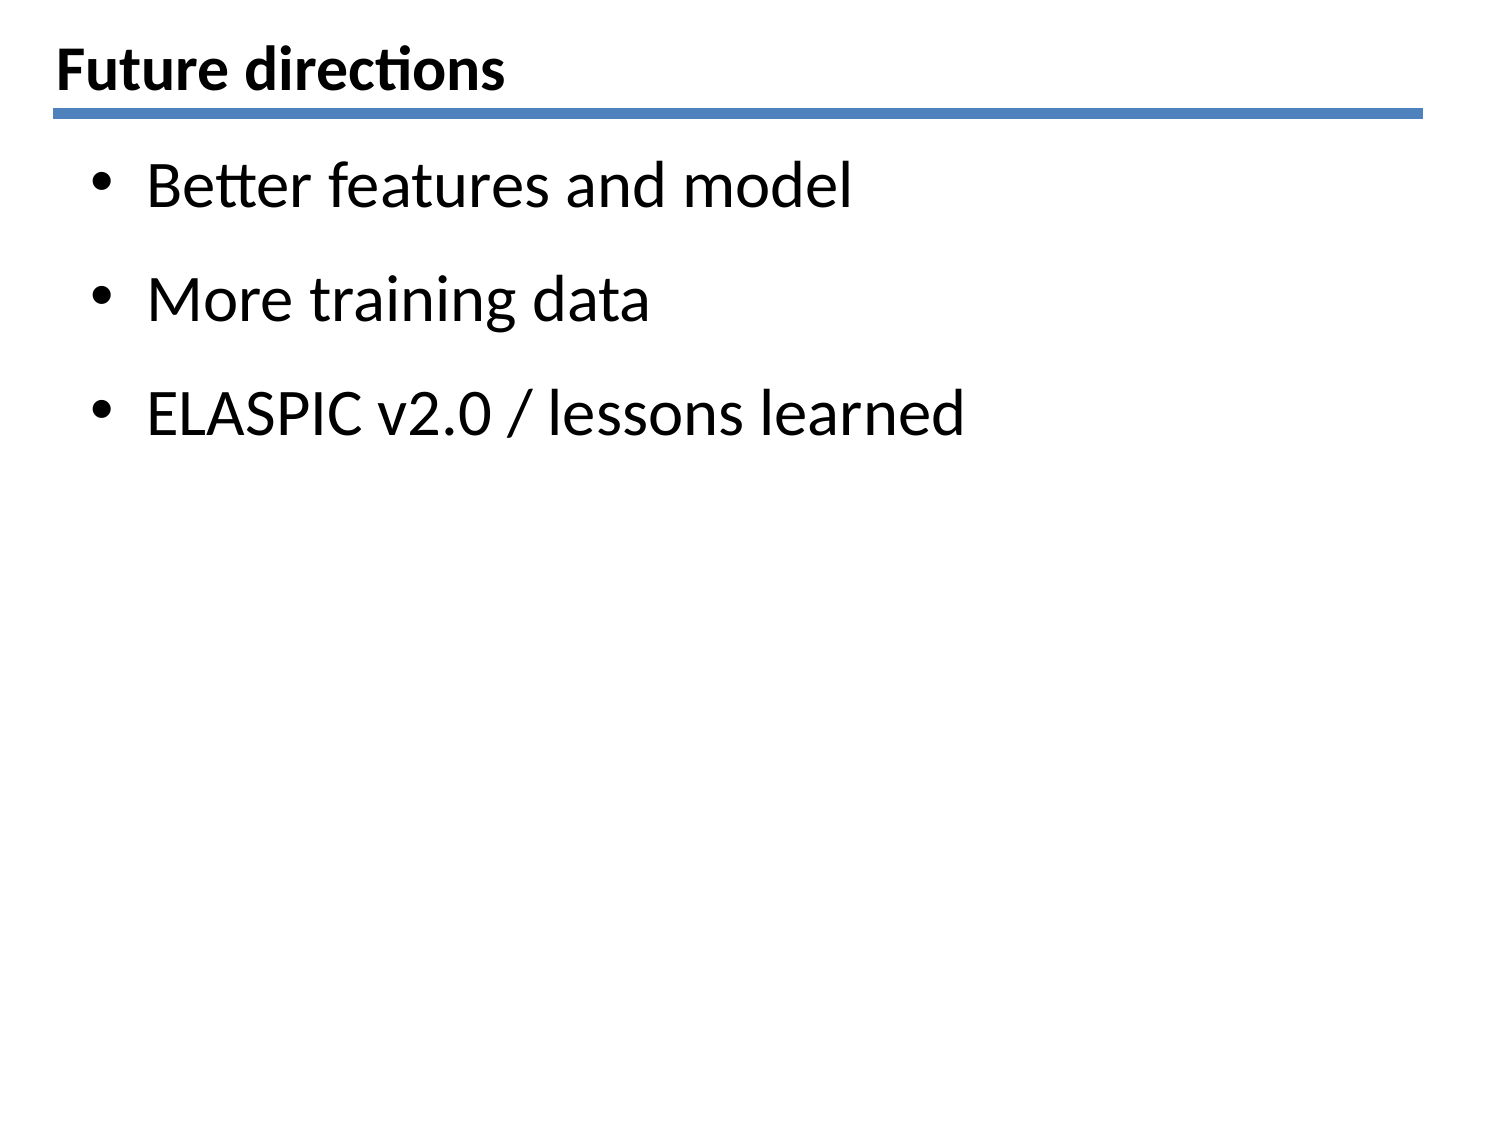

# Future directions
Better features and model
More training data
ELASPIC v2.0 / lessons learned